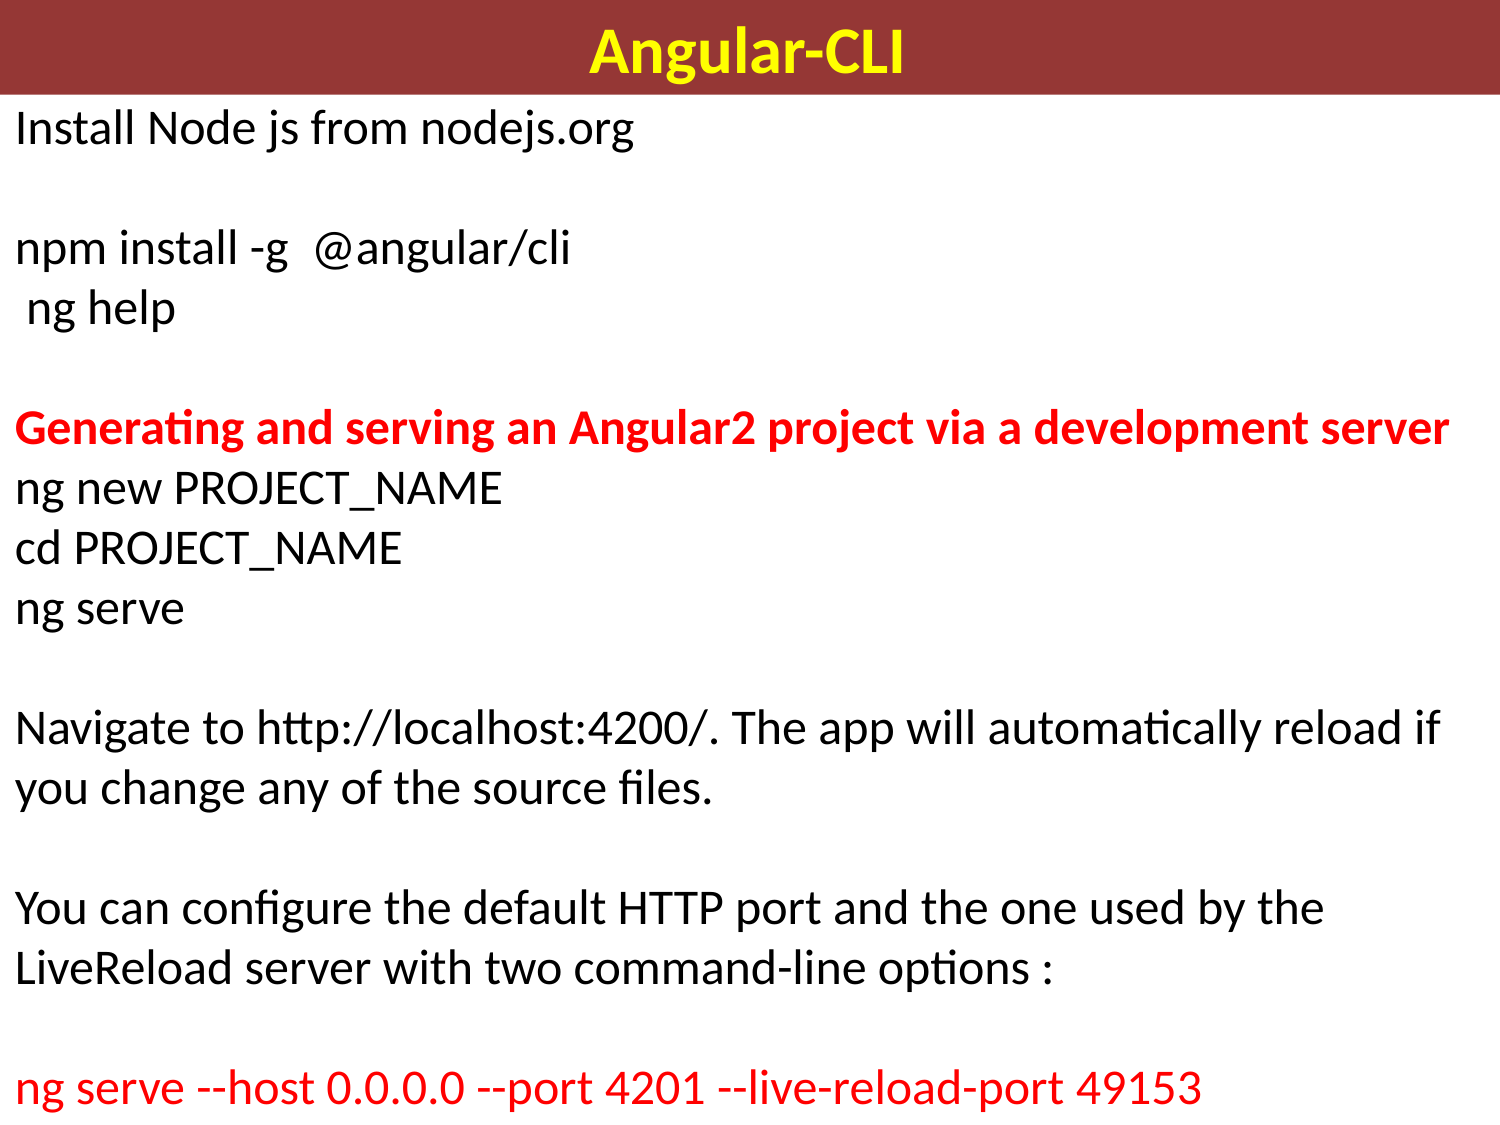

Angular-CLI
Install Node js from nodejs.org

npm install -g  @angular/cli
 ng help

Generating and serving an Angular2 project via a development server
ng new PROJECT_NAME
cd PROJECT_NAME
ng serve

Navigate to http://localhost:4200/. The app will automatically reload if you change any of the source files.

You can configure the default HTTP port and the one used by the LiveReload server with two command-line options :

ng serve --host 0.0.0.0 --port 4201 --live-reload-port 49153